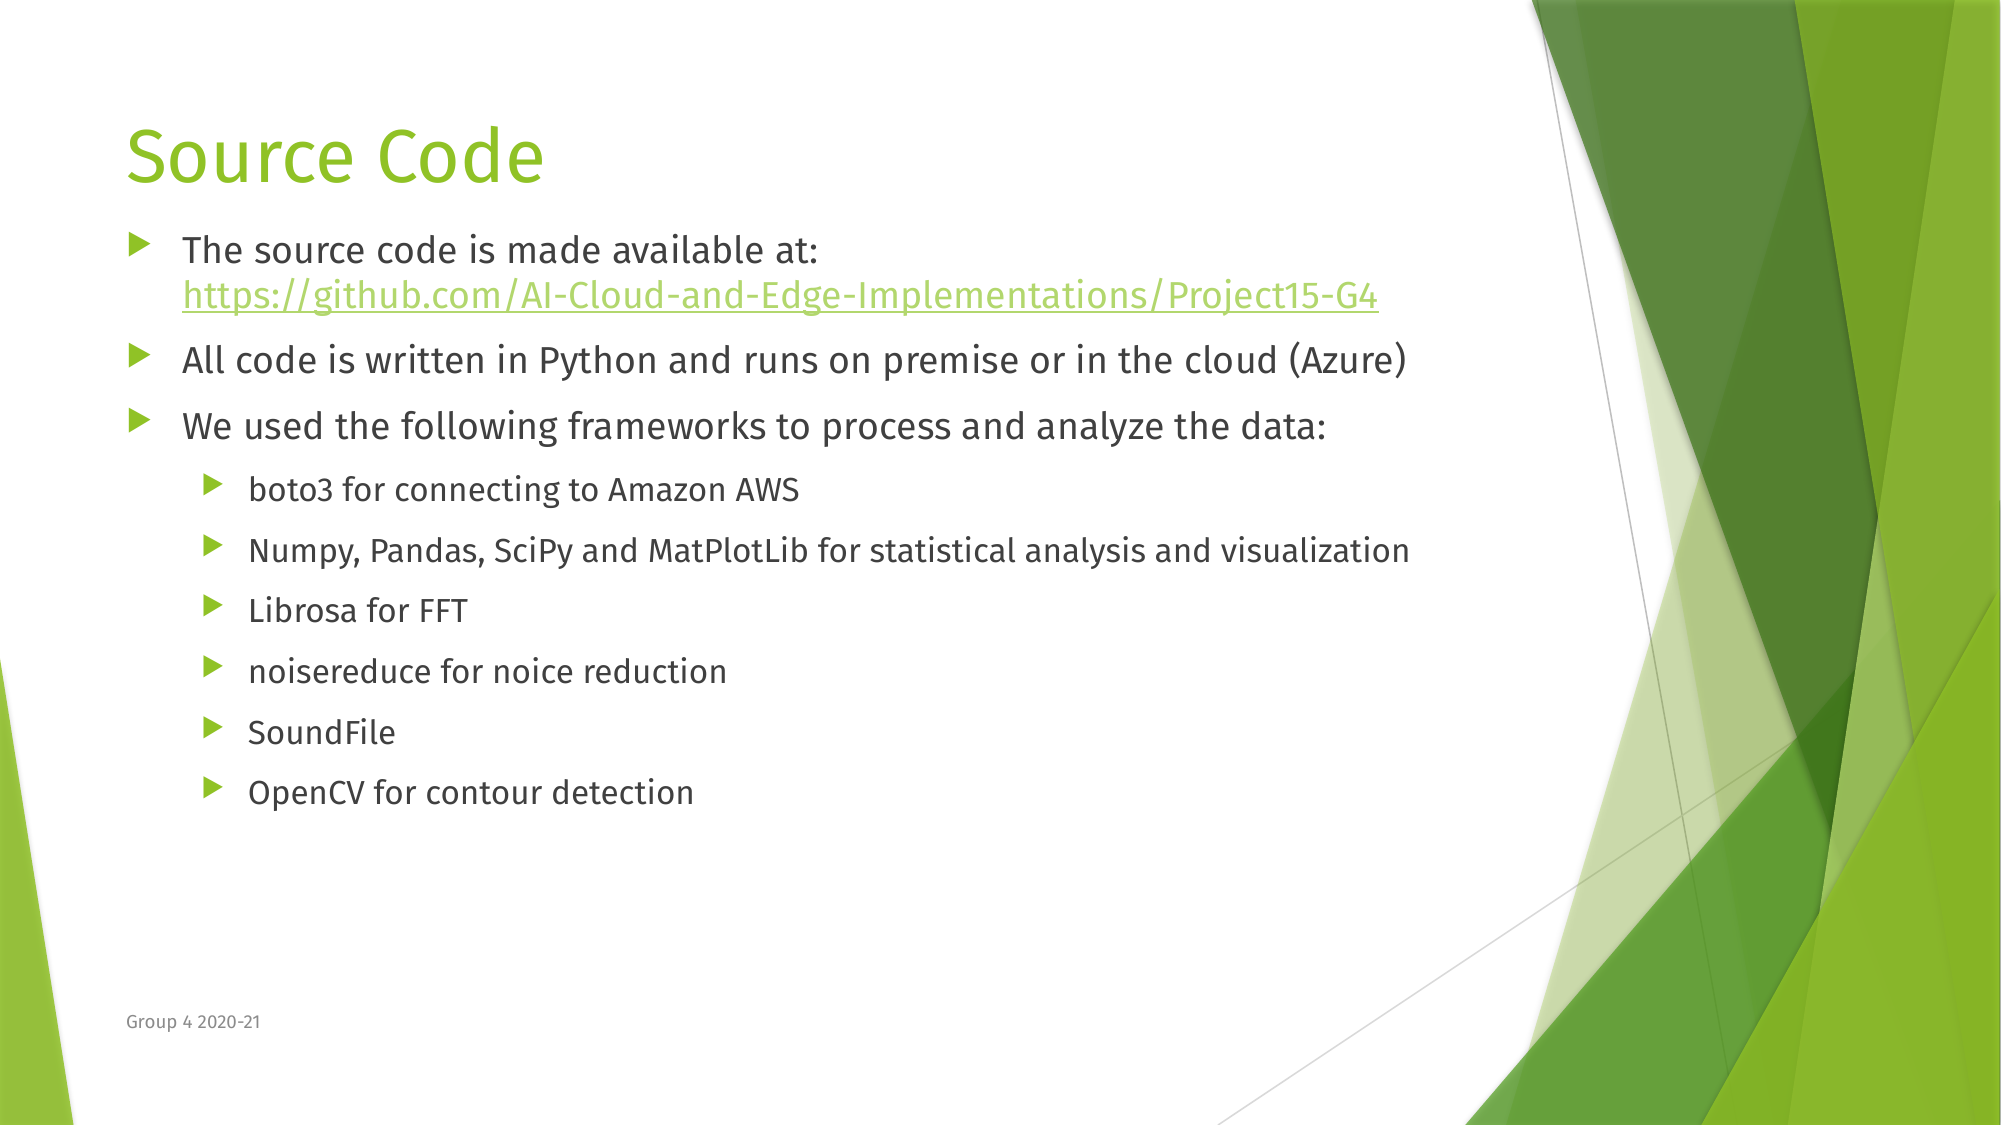

# Source Code
The source code is made available at: https://github.com/AI-Cloud-and-Edge-Implementations/Project15-G4
All code is written in Python and runs on premise or in the cloud (Azure)
We used the following frameworks to process and analyze the data:
boto3 for connecting to Amazon AWS
Numpy, Pandas, SciPy and MatPlotLib for statistical analysis and visualization
Librosa for FFT
noisereduce for noice reduction
SoundFile
OpenCV for contour detection

Group 4 2020-21